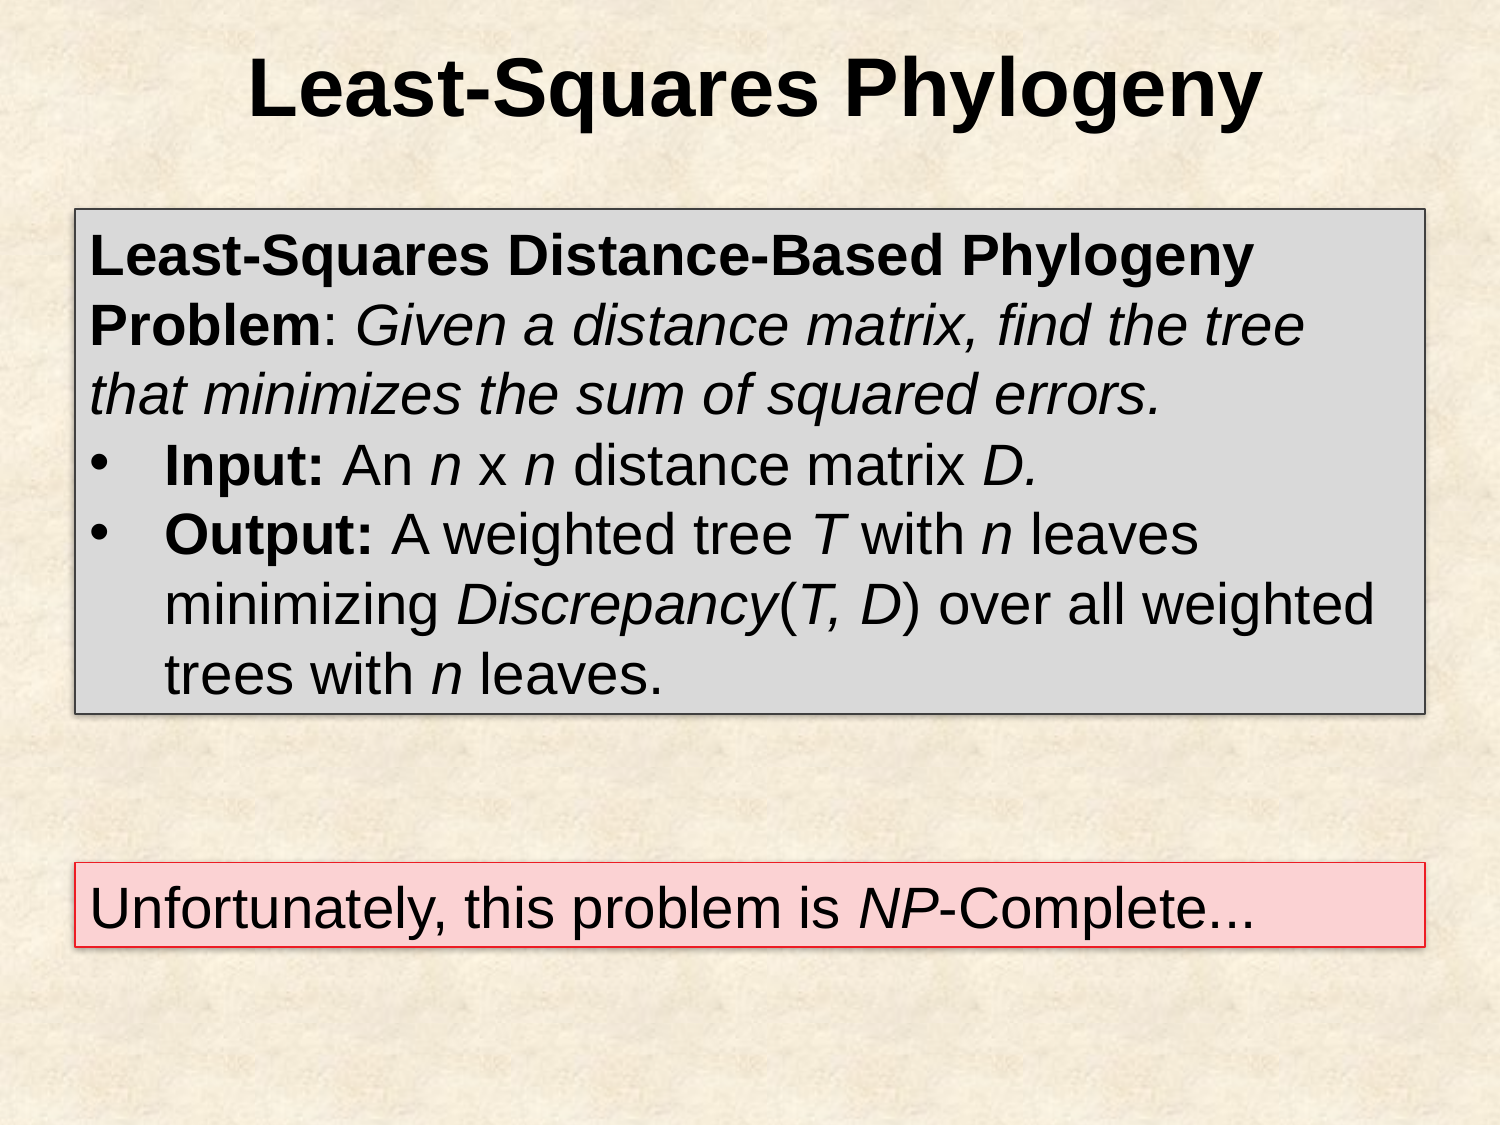

Least-Squares Phylogeny
Least-Squares Distance-Based Phylogeny Problem: Given a distance matrix, find the tree that minimizes the sum of squared errors.
Input: An n x n distance matrix D.
Output: A weighted tree T with n leaves minimizing Discrepancy(T, D) over all weighted trees with n leaves.
Unfortunately, this problem is NP-Complete...